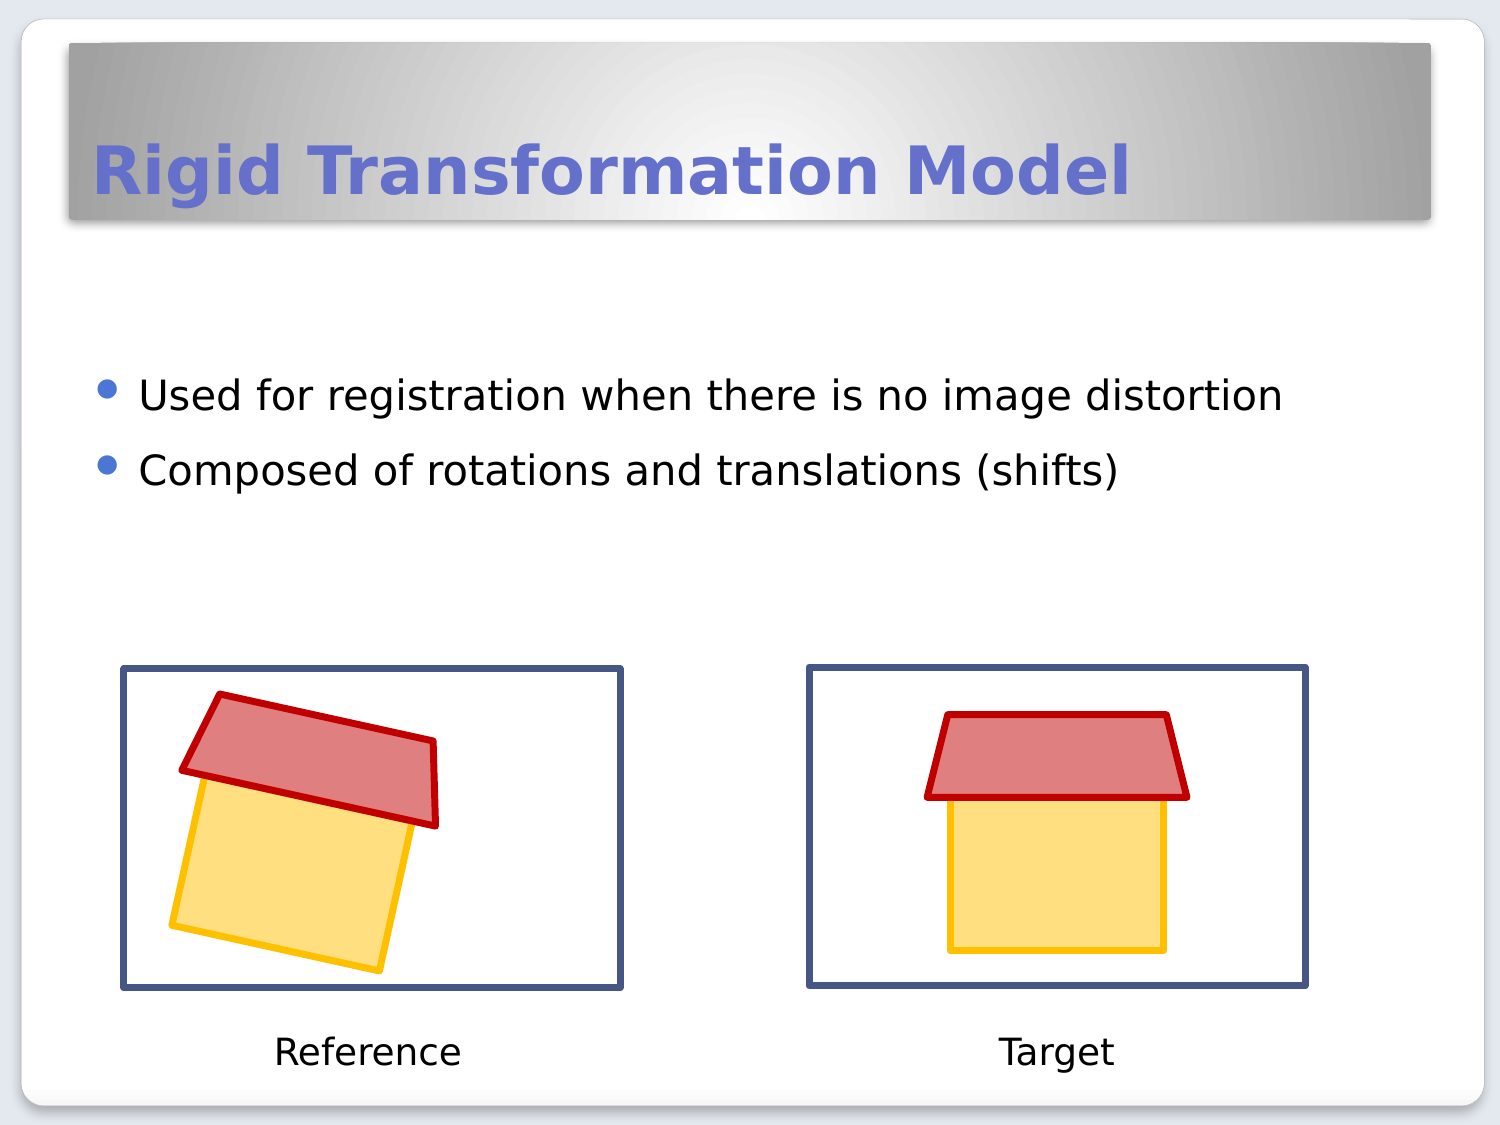

# Rigid Transformation Model

Used for registration when there is no image distortion
Composed of rotations and translations (shifts)

Reference
Target